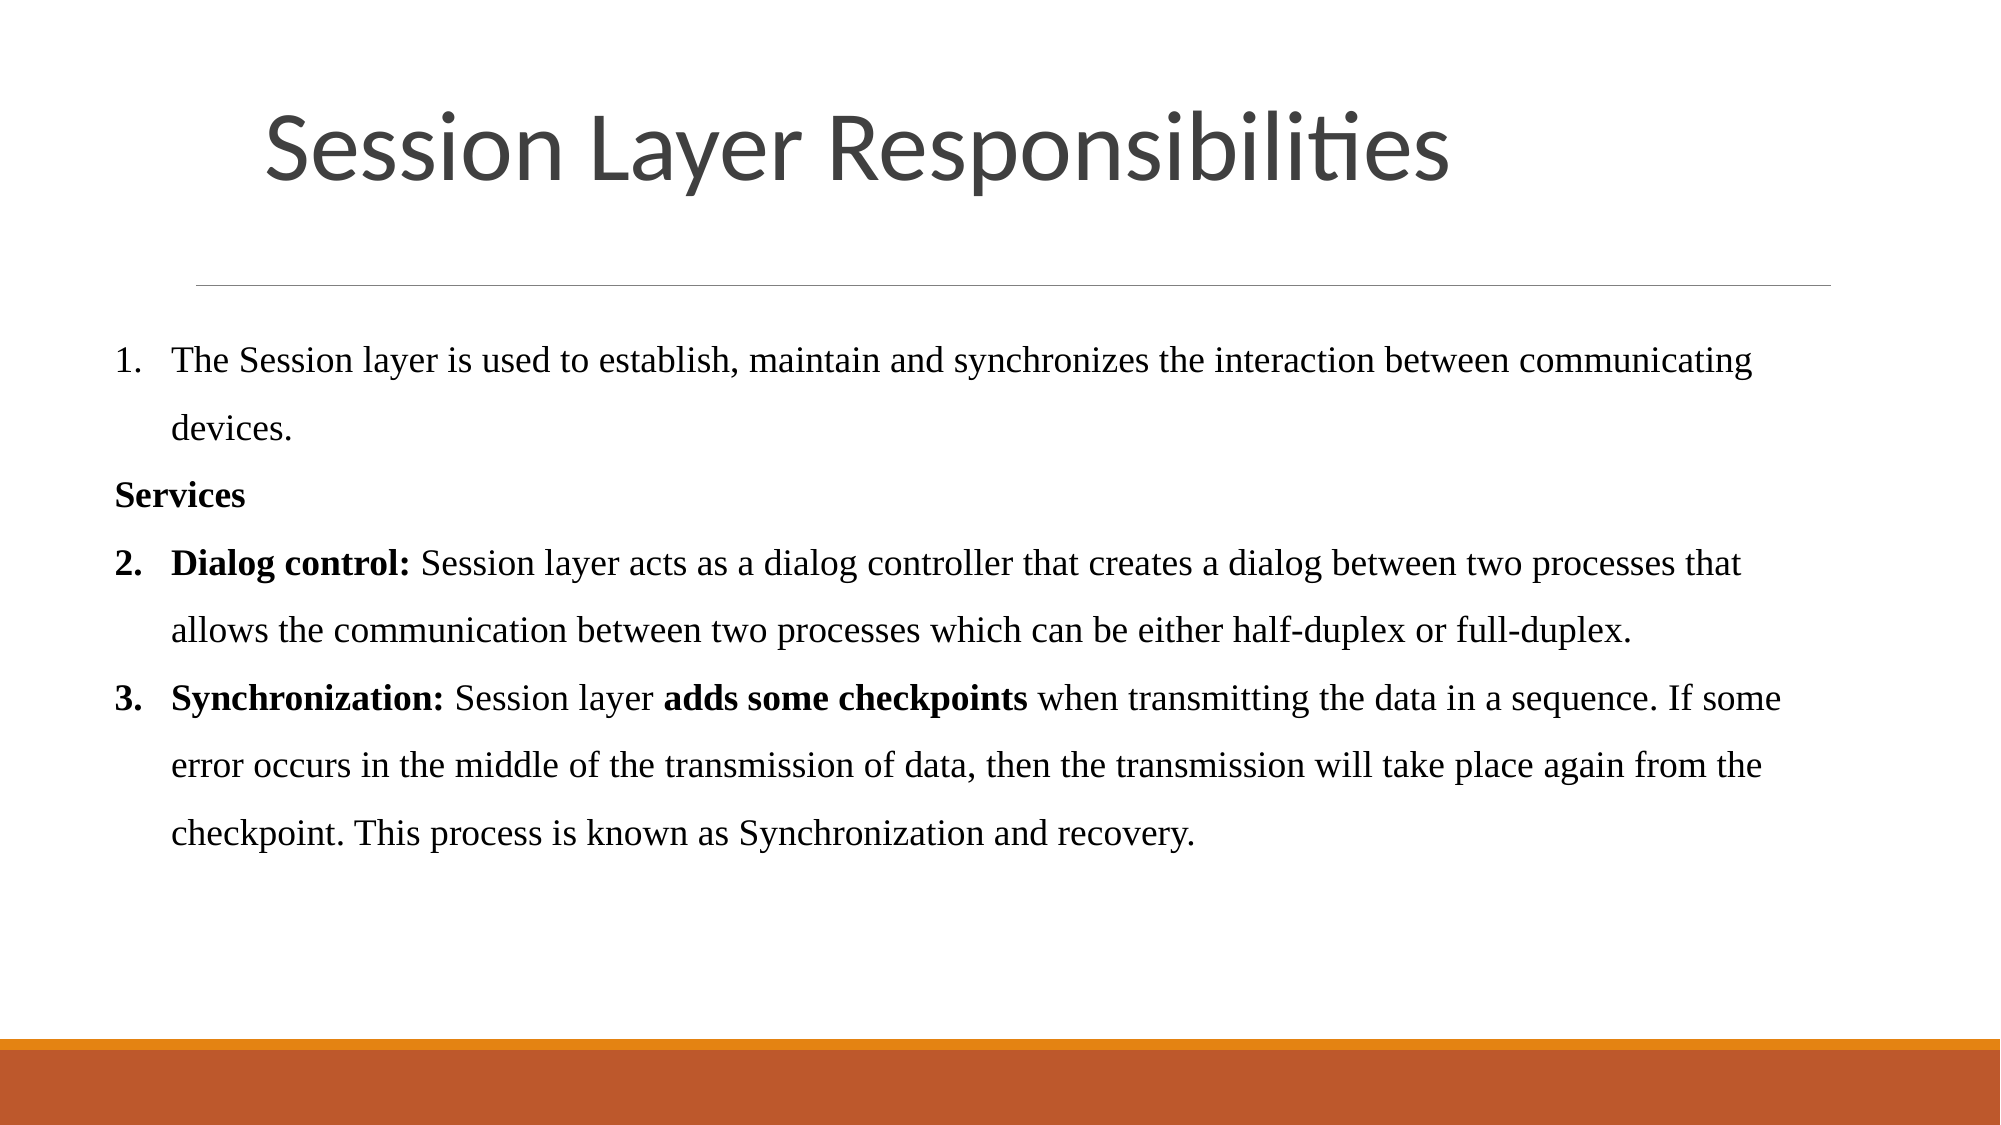

# Session Layer Responsibilities
The Session layer is used to establish, maintain and synchronizes the interaction between communicating devices.
Services
Dialog control: Session layer acts as a dialog controller that creates a dialog between two processes that allows the communication between two processes which can be either half-duplex or full-duplex.
Synchronization: Session layer adds some checkpoints when transmitting the data in a sequence. If some error occurs in the middle of the transmission of data, then the transmission will take place again from the checkpoint. This process is known as Synchronization and recovery.